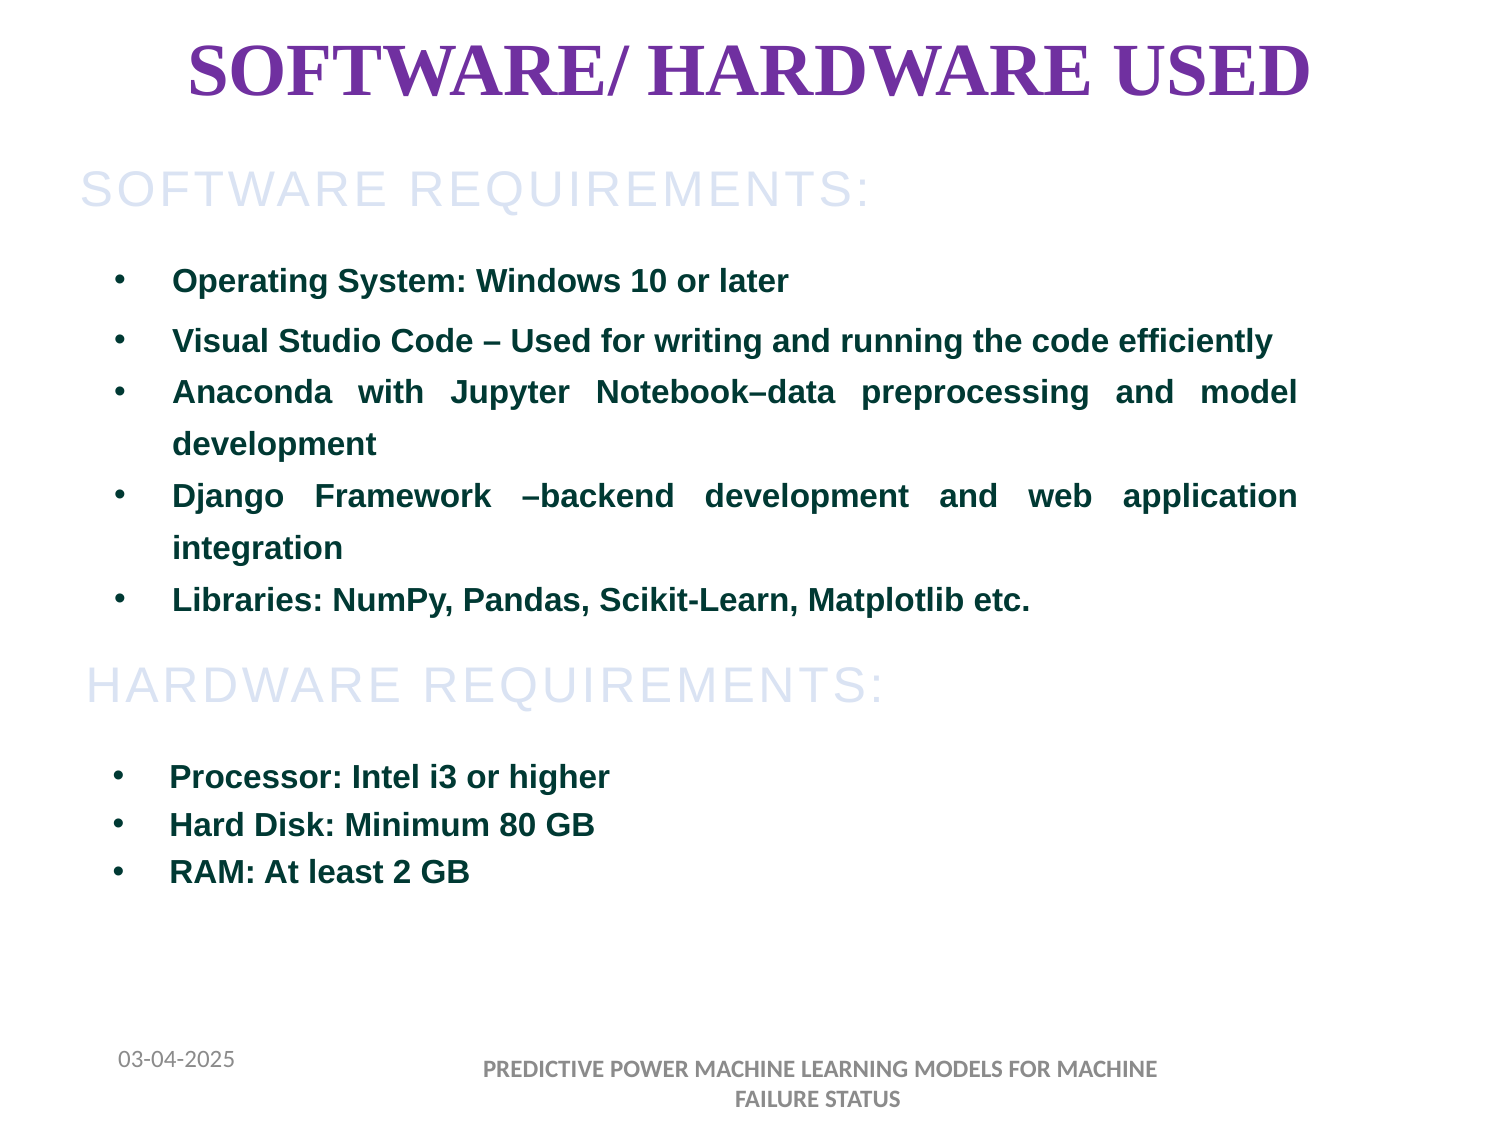

# SOFTWARE/ HARDWARE USED
SOFTWARE REQUIREMENTS:
Operating System: Windows 10 or later
Visual Studio Code – Used for writing and running the code efficiently
Anaconda with Jupyter Notebook–data preprocessing and model development
Django Framework –backend development and web application integration
Libraries: NumPy, Pandas, Scikit-Learn, Matplotlib etc.

 HARDWARE REQUIREMENTS:
Processor: Intel i3 or higher
Hard Disk: Minimum 80 GB
RAM: At least 2 GB

03-04-2025

14
 PREDICTIVE POWER MACHINE LEARNING MODELS FOR MACHINE FAILURE STATUS